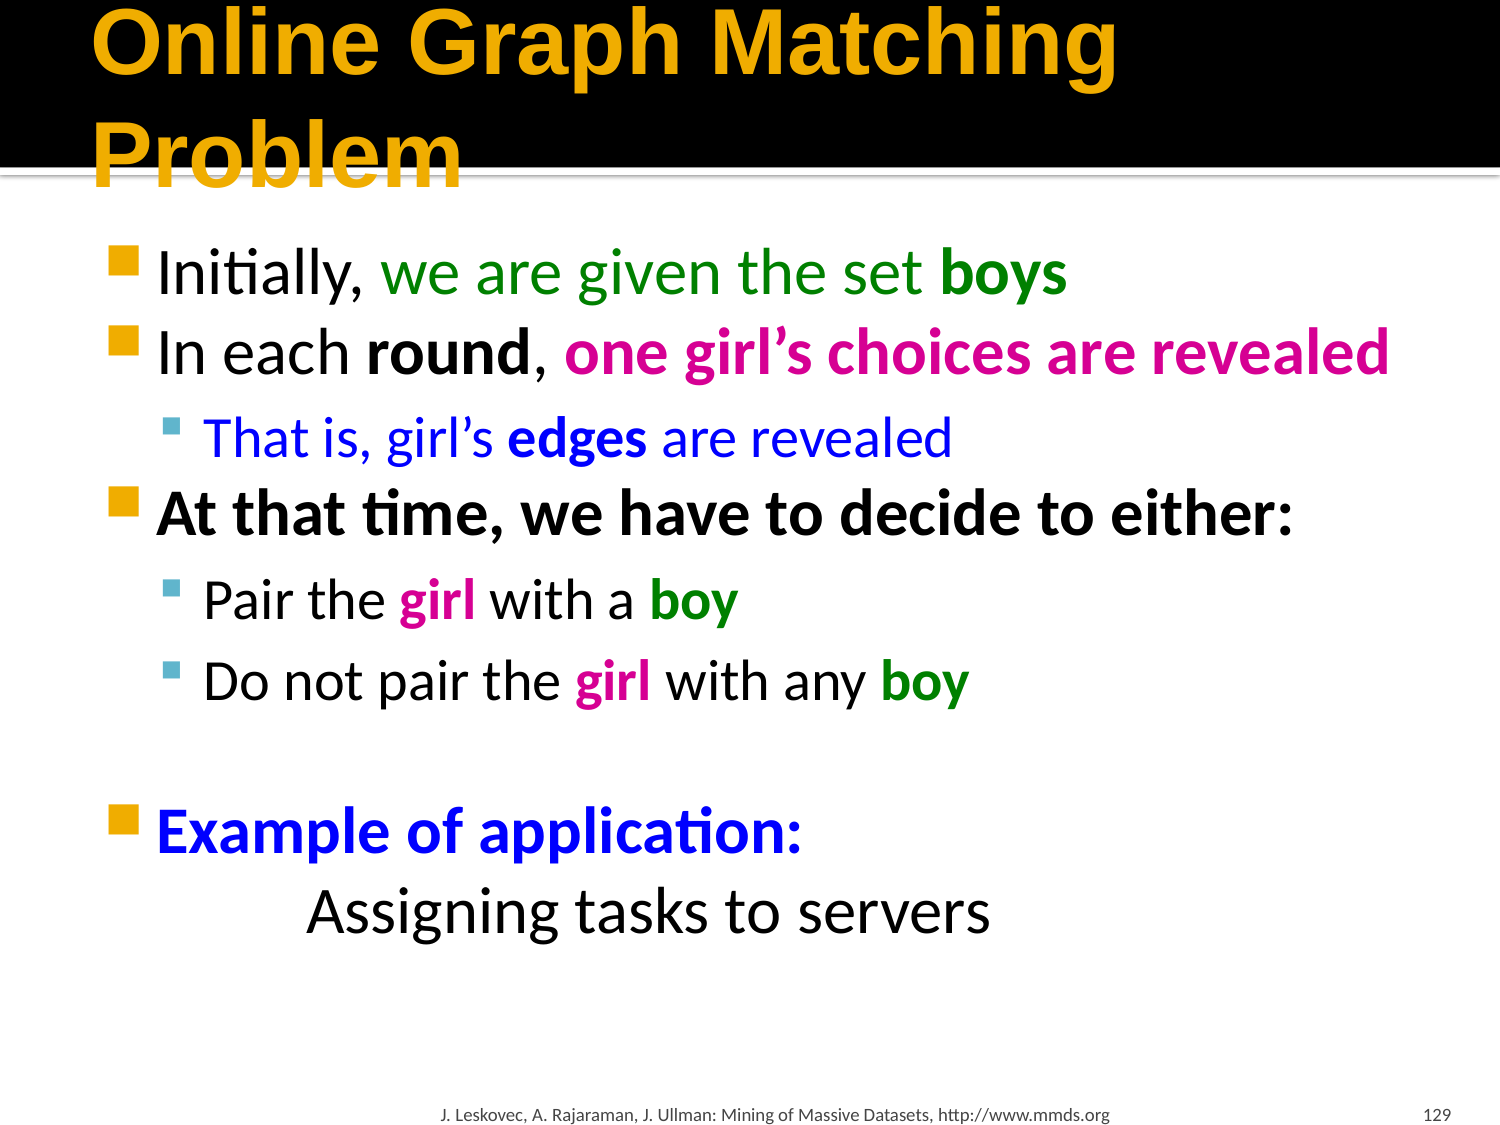

# Online Graph Matching Problem
Initially, we are given the set boys
In each round, one girl’s choices are revealed
That is, girl’s edges are revealed
At that time, we have to decide to either:
Pair the girl with a boy
Do not pair the girl with any boy

Example of application:
	Assigning tasks to servers
J. Leskovec, A. Rajaraman, J. Ullman: Mining of Massive Datasets, http://www.mmds.org
129